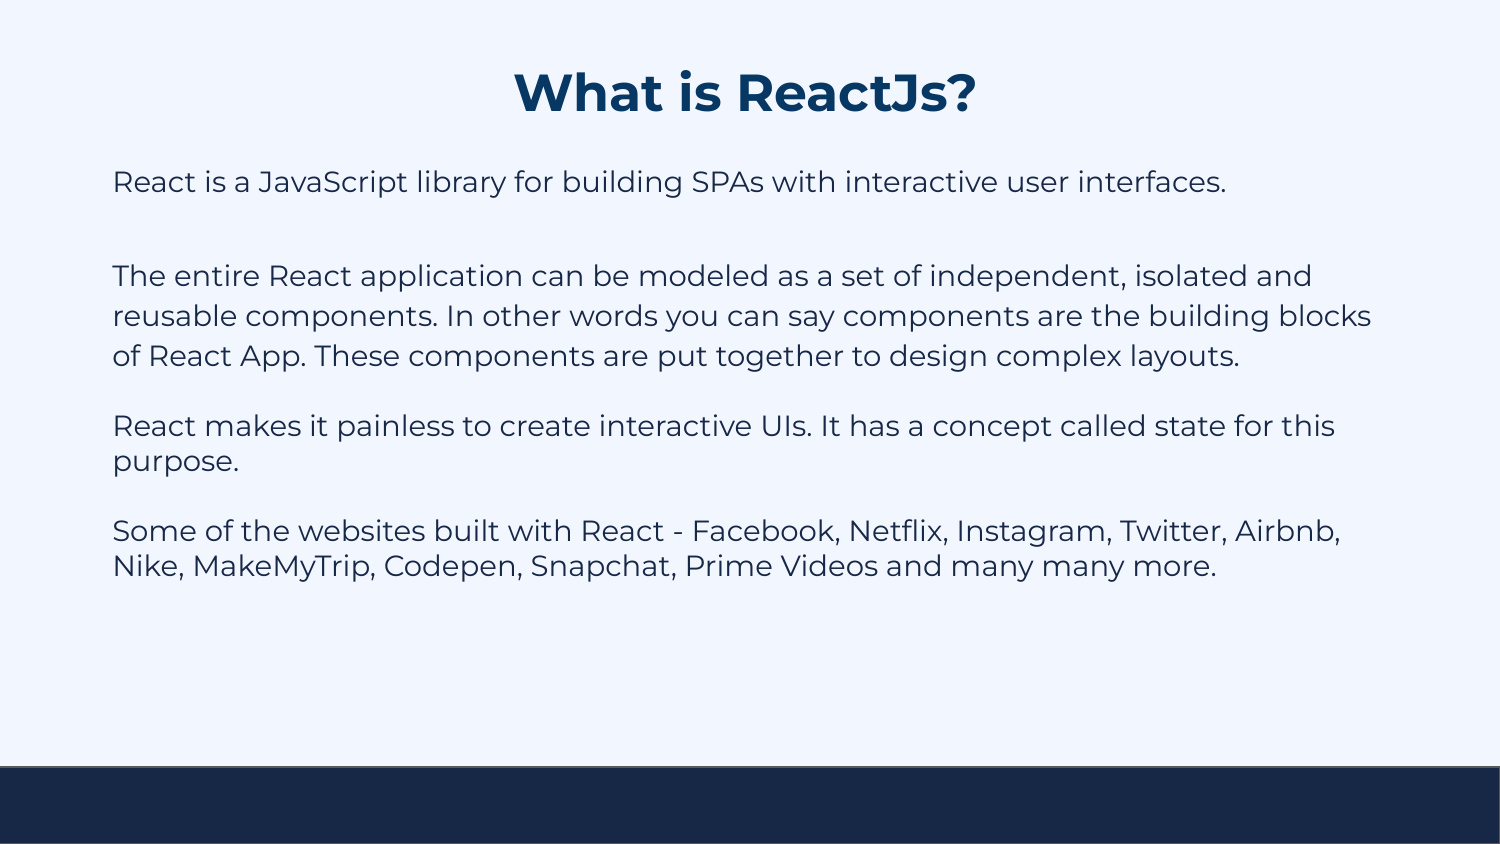

# What is ReactJs?
React is a JavaScript library for building SPAs with interactive user interfaces.

The entire React application can be modeled as a set of independent, isolated and reusable components. In other words you can say components are the building blocks of React App. These components are put together to design complex layouts.

React makes it painless to create interactive UIs. It has a concept called state for this purpose.

Some of the websites built with React - Facebook, Netflix, Instagram, Twitter, Airbnb, Nike, MakeMyTrip, Codepen, Snapchat, Prime Videos and many many more.